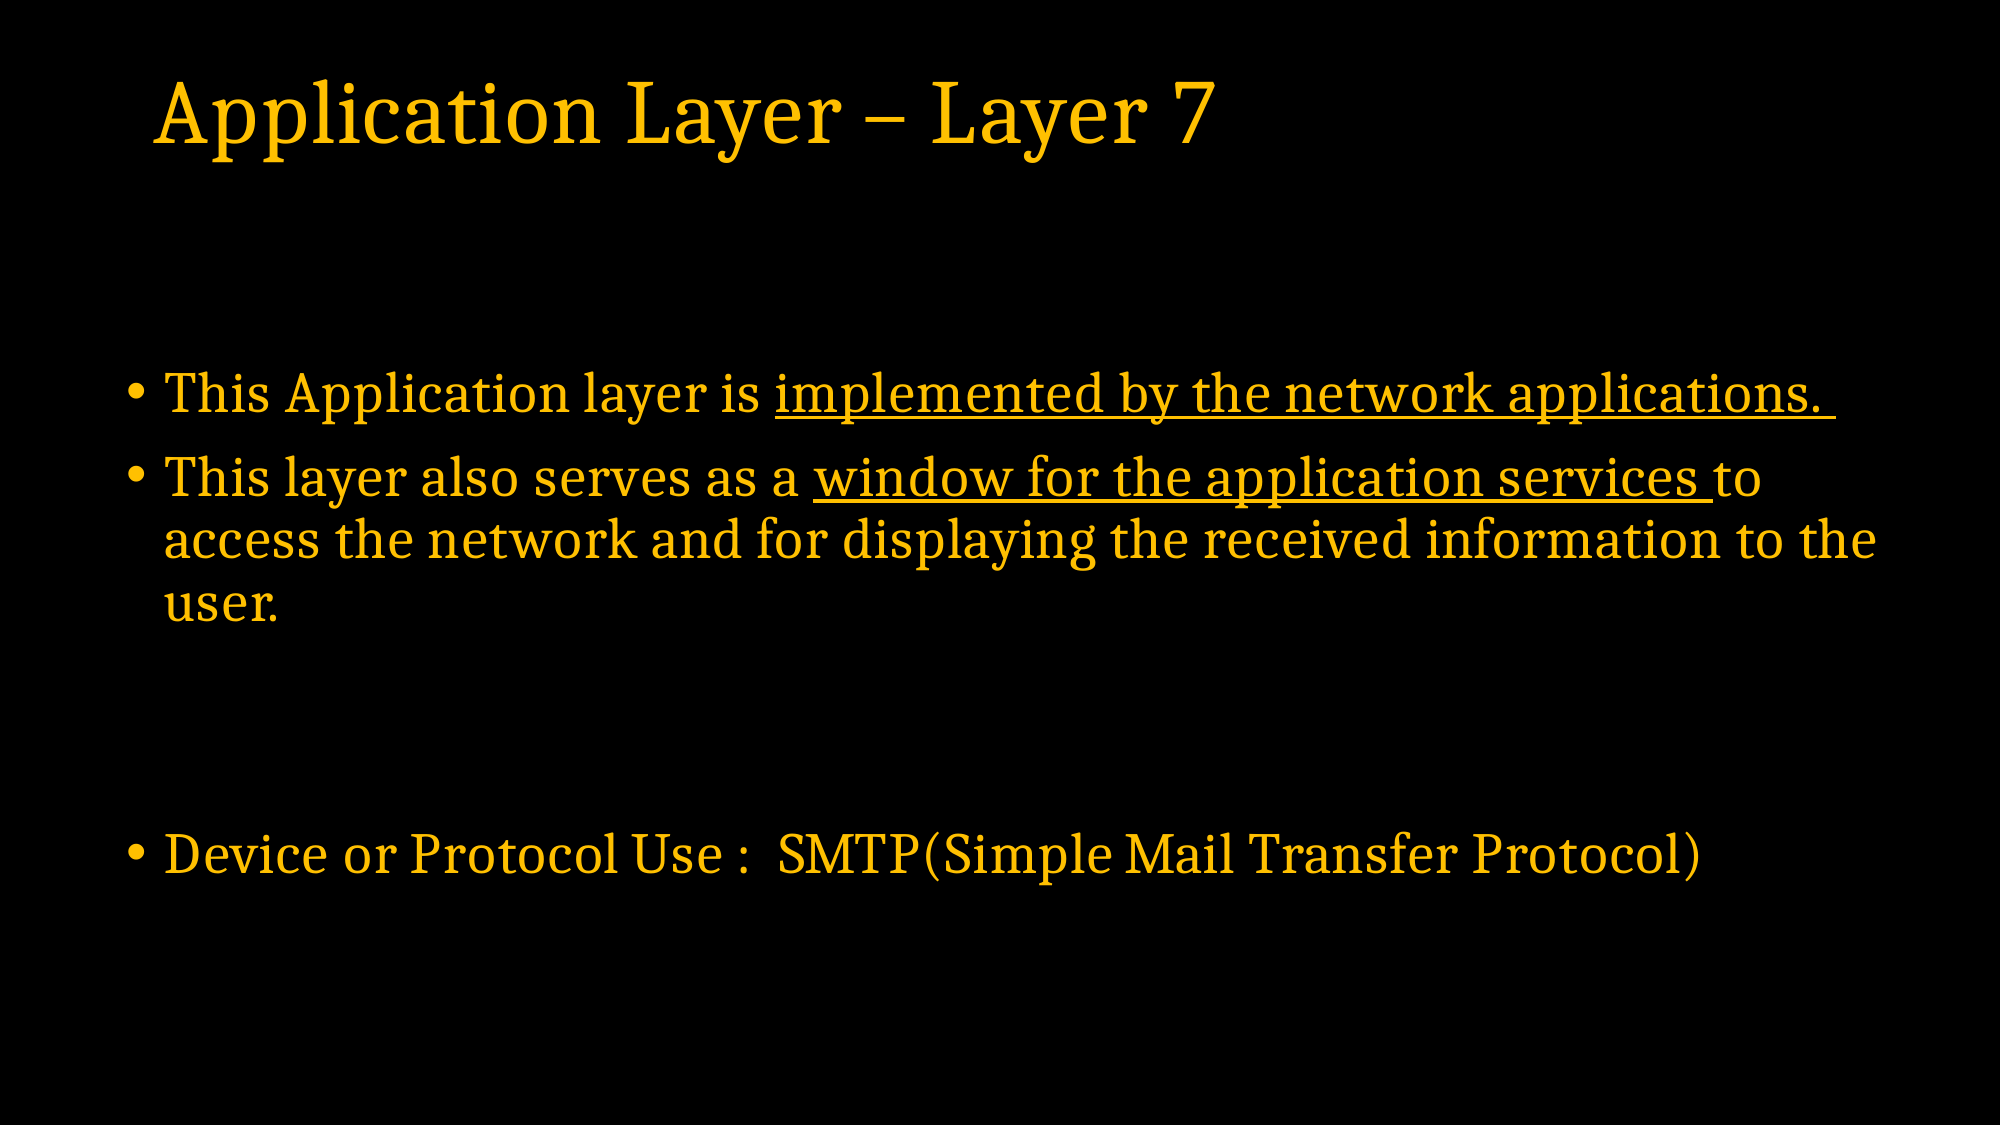

# Application Layer – Layer 7
This Application layer is implemented by the network applications.
This layer also serves as a window for the application services to access the network and for displaying the received information to the user.

Device or Protocol Use :  SMTP(Simple Mail Transfer Protocol)